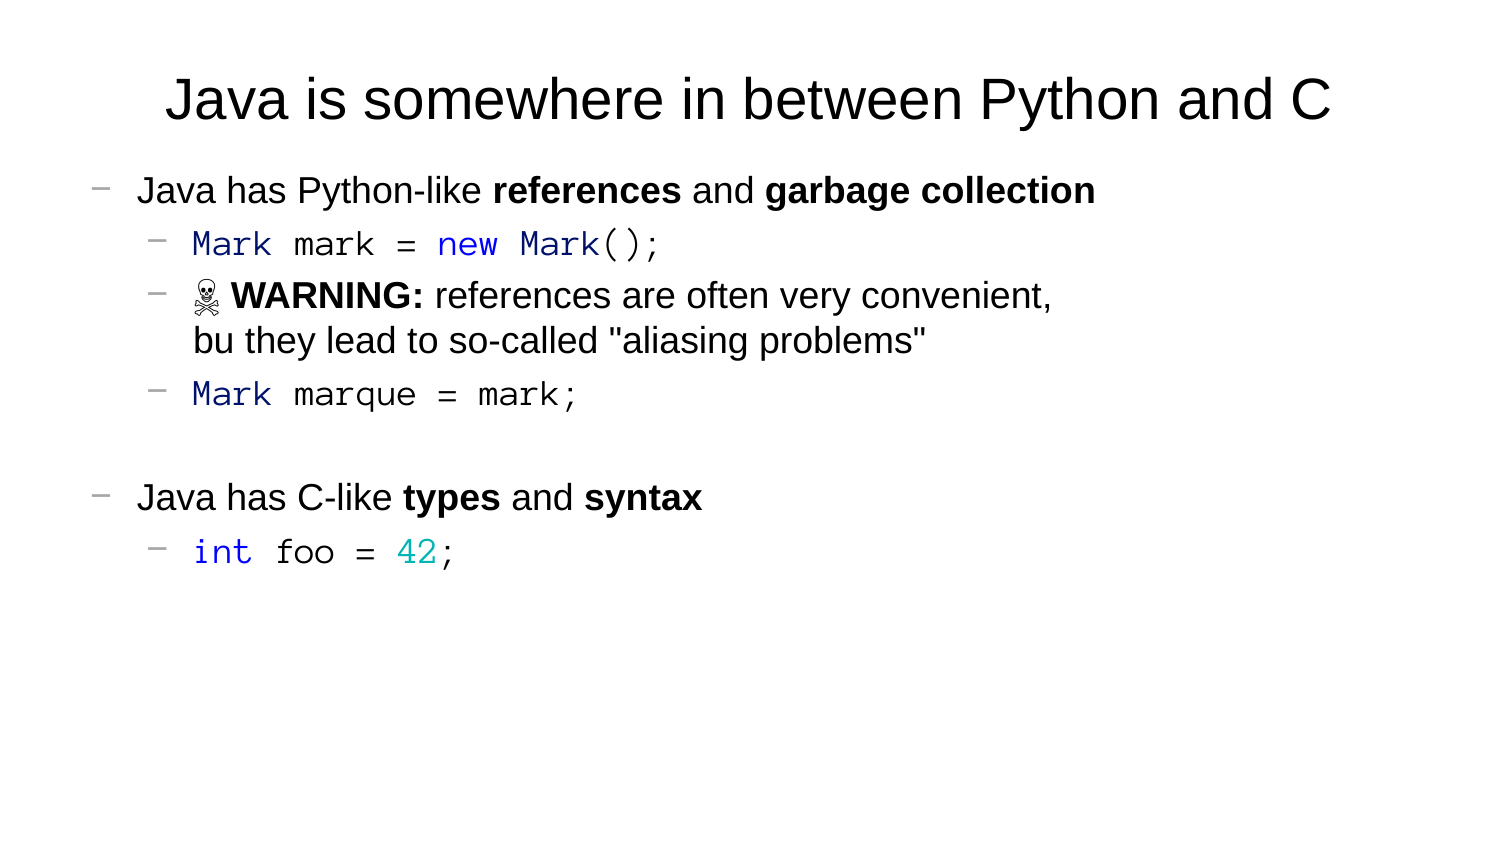

# Java is somewhere in between Python and C
Java has Python-like references and garbage collection
Mark mark = new Mark();
☠️ WARNING: references are often very convenient,
bu they lead to so-called "aliasing problems"
Mark marque = mark;

Java has C-like types and syntax
int foo = 42;